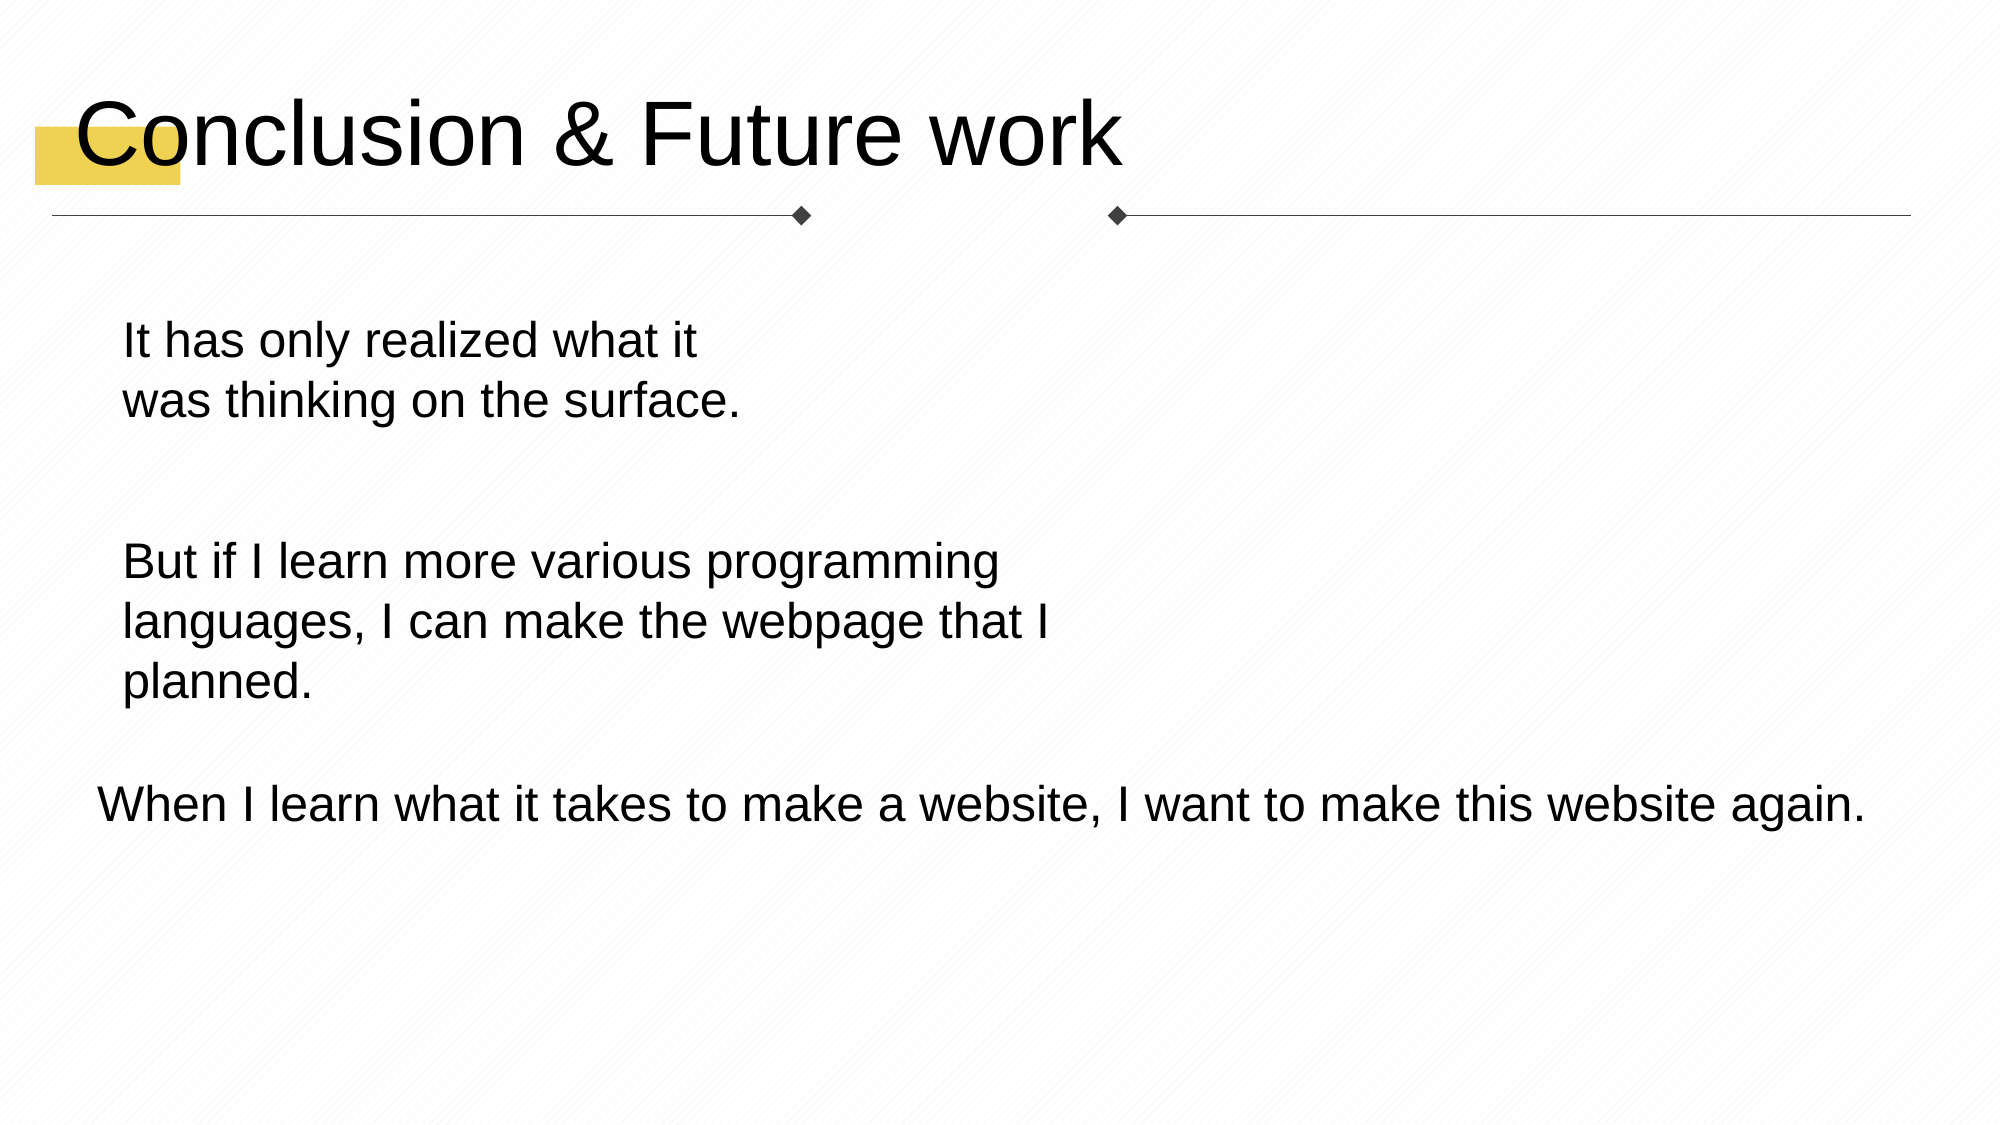

Conclusion & Future work

It has only realized what it was thinking on the surface.
But if I learn more various programming languages, I can make the webpage that I planned.
When I learn what it takes to make a website, I want to make this website again.